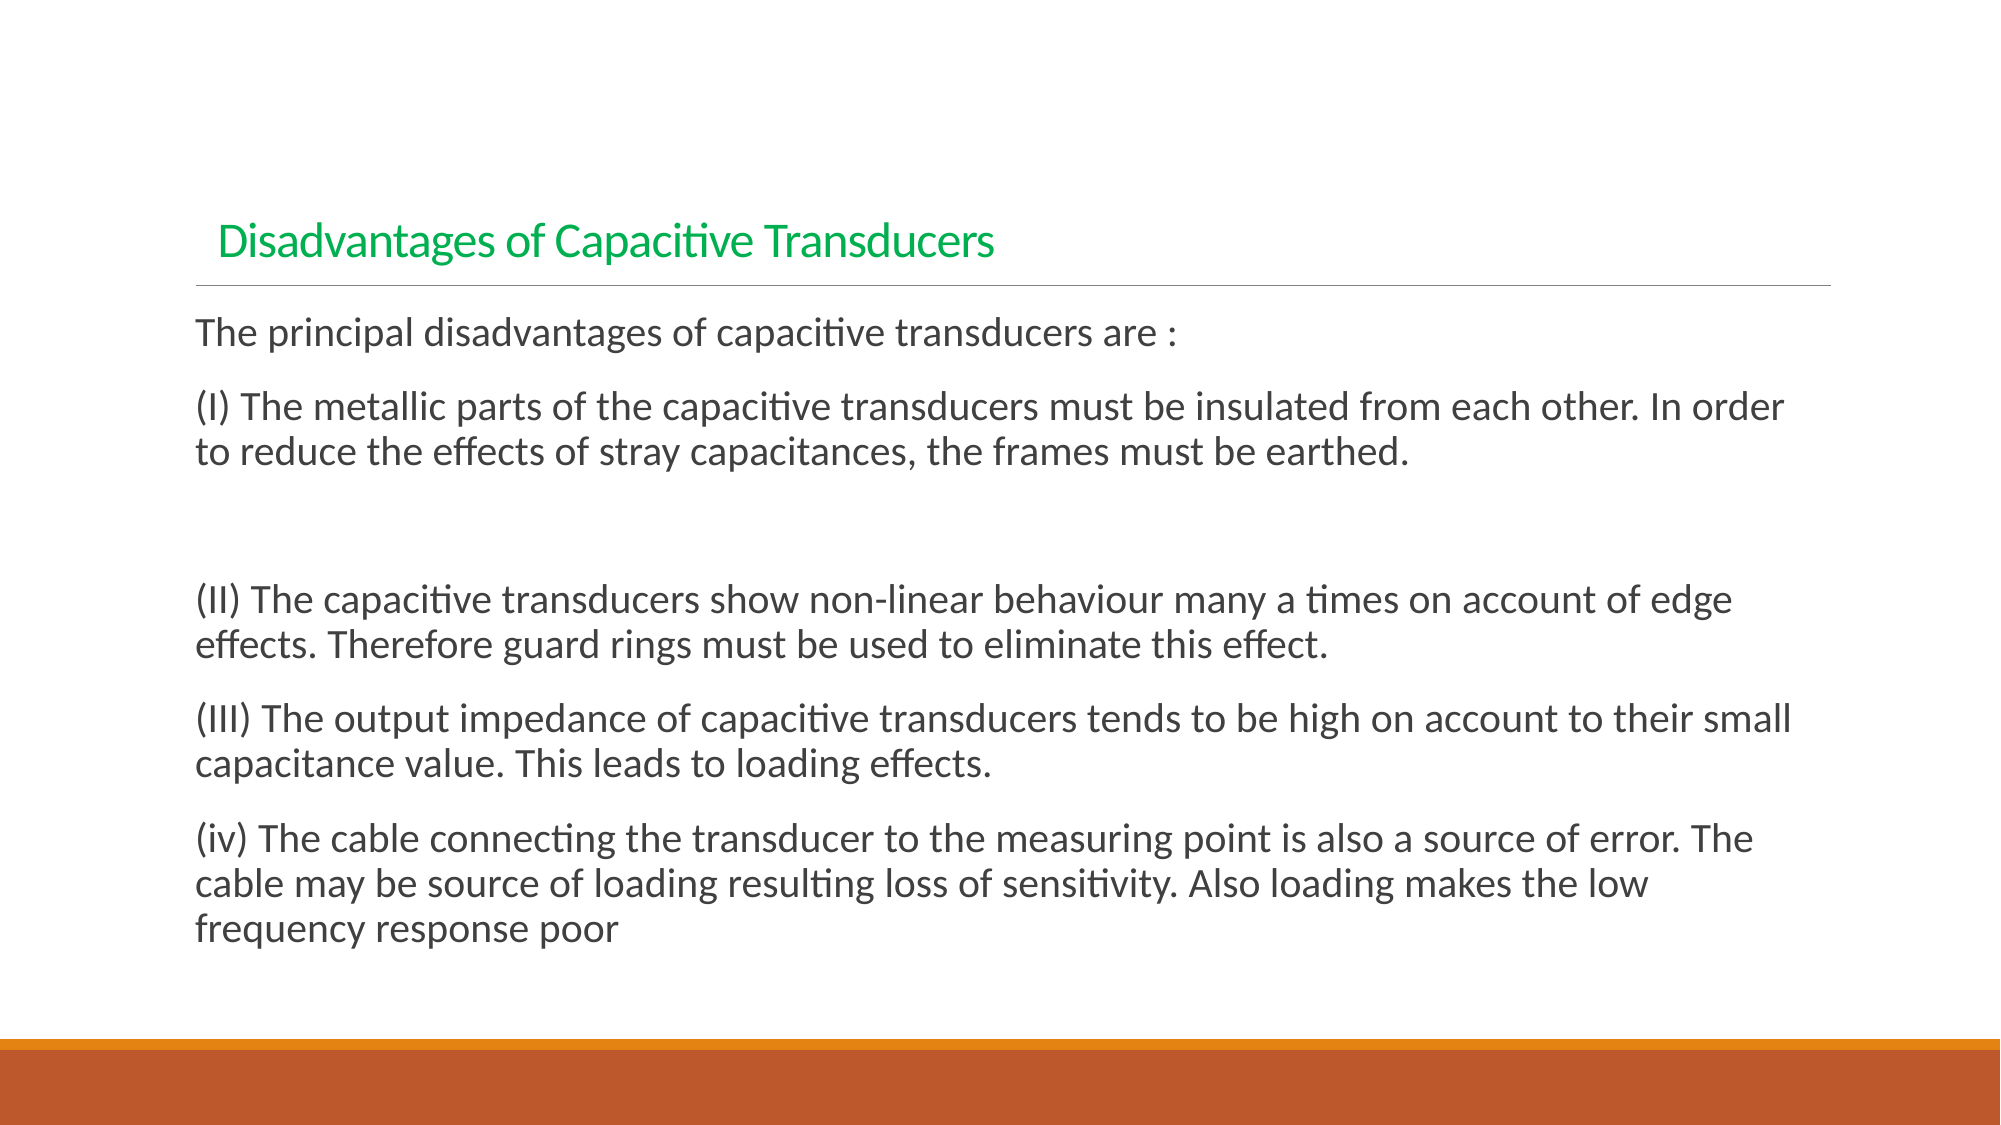

# Disadvantages of Capacitive Transducers
The principal disadvantages of capacitive transducers are :
(I) The metallic parts of the capacitive transducers must be insulated from each other. In order to reduce the effects of stray capacitances, the frames must be earthed.

(II) The capacitive transducers show non-linear behaviour many a times on account of edge effects. Therefore guard rings must be used to eliminate this effect.
(III) The output impedance of capacitive transducers tends to be high on account to their small capacitance value. This leads to loading effects.
(iv) The cable connecting the transducer to the measuring point is also a source of error. The cable may be source of loading resulting loss of sensitivity. Also loading makes the low frequency response poor